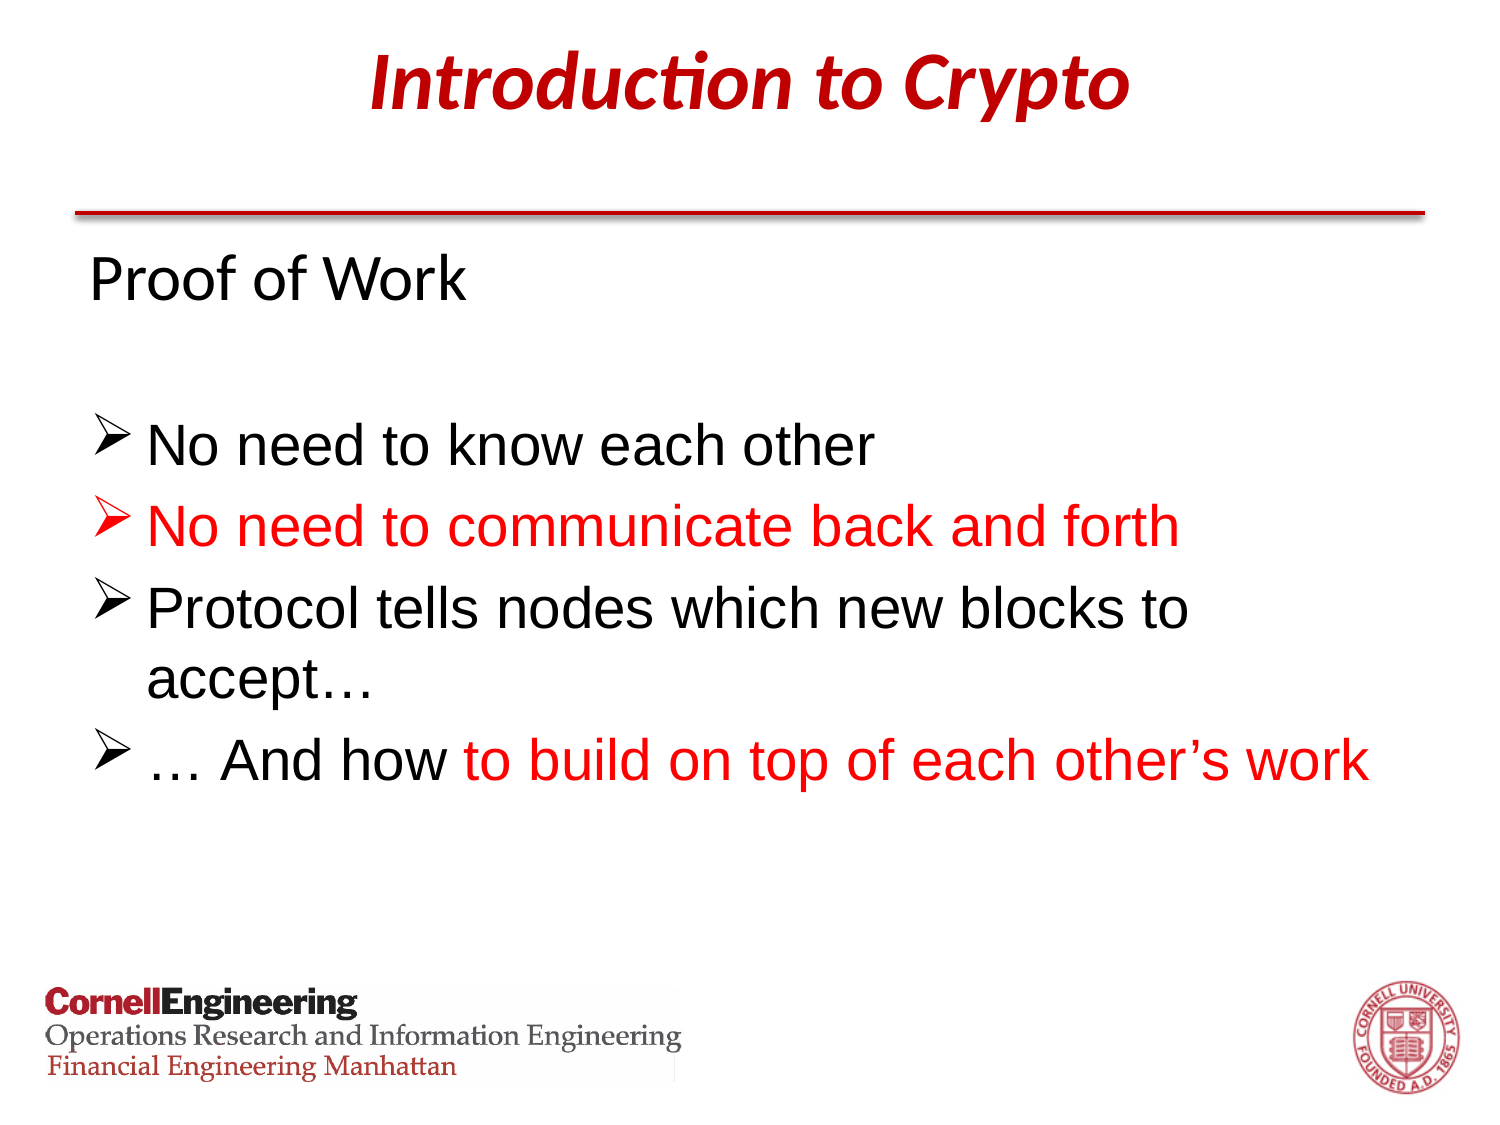

# Introduction to Crypto
Proof of Work

No need to know each other
No need to communicate back and forth
Protocol tells nodes which new blocks to accept…
… And how to build on top of each other’s work